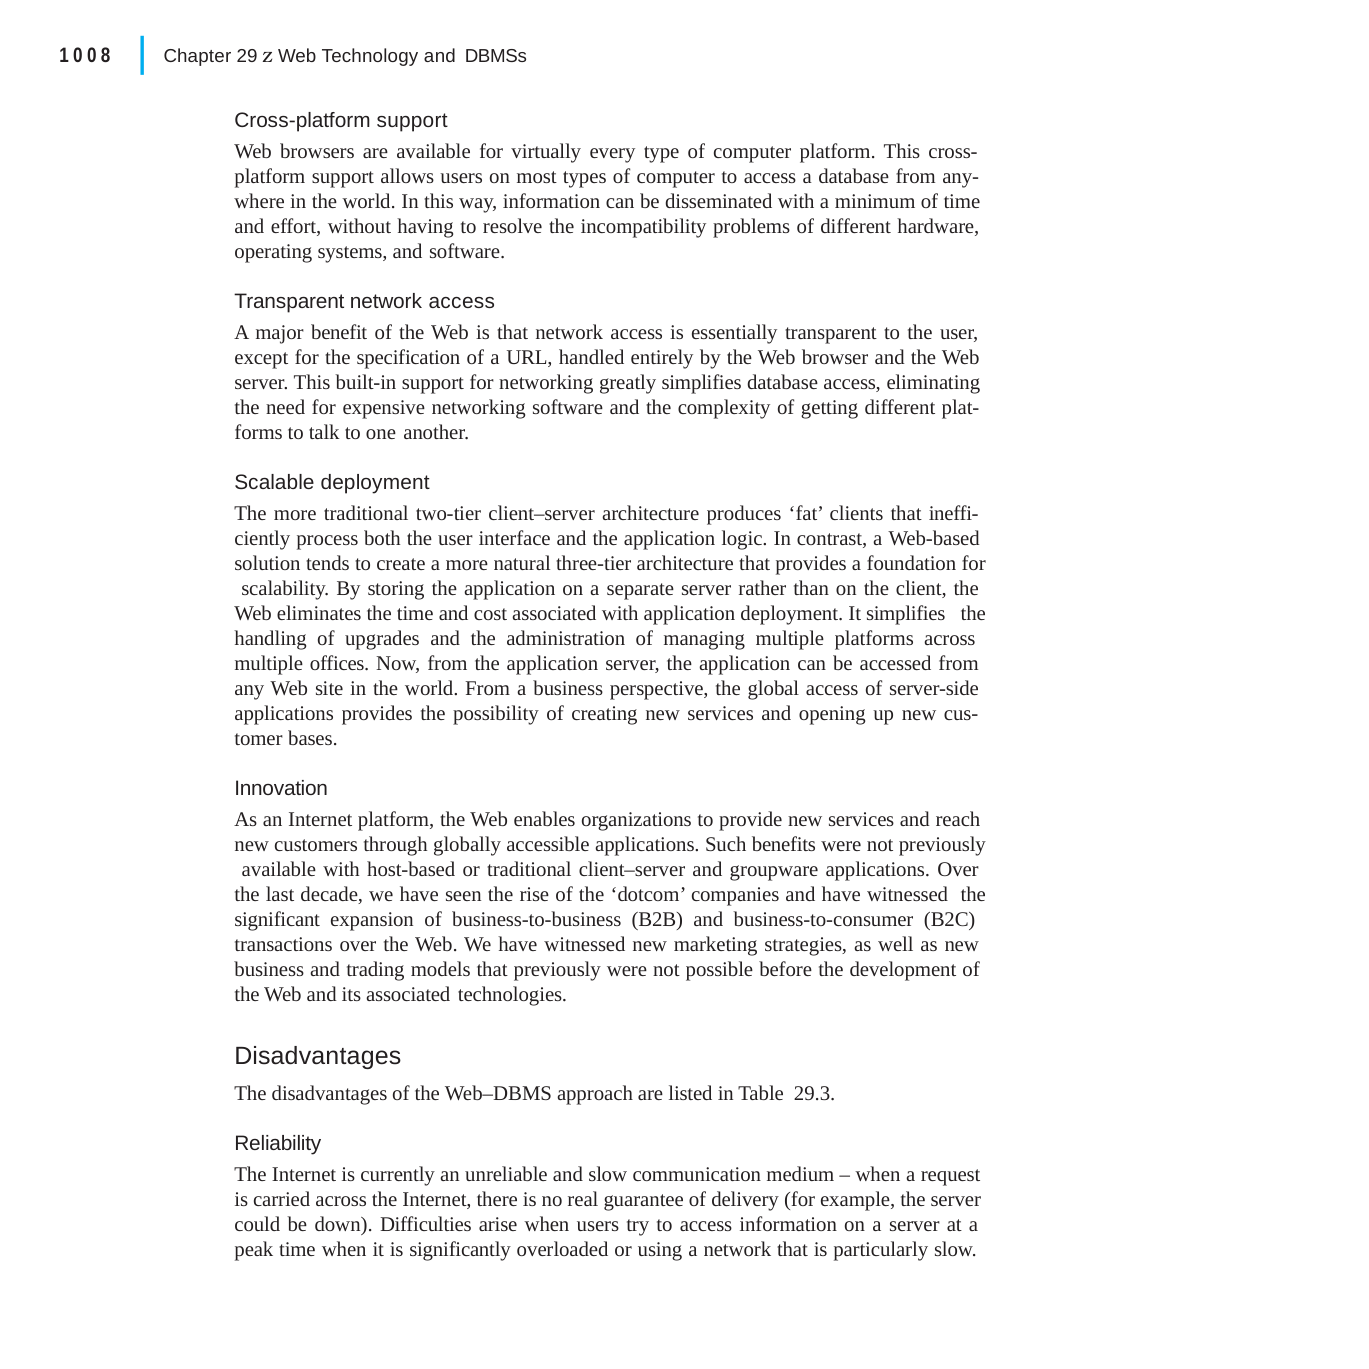

|
1008
Chapter 29 z Web Technology and DBMSs
Cross-platform support
Web browsers are available for virtually every type of computer platform. This cross-  platform support allows users on most types of computer to access a database from any-  where in the world. In this way, information can be disseminated with a minimum of time  and effort, without having to resolve the incompatibility problems of different hardware,  operating systems, and software.

Transparent network access
A major benefit of the Web is that network access is essentially transparent to the user,  except for the specification of a URL, handled entirely by the Web browser and the Web  server. This built-in support for networking greatly simplifies database access, eliminating  the need for expensive networking software and the complexity of getting different plat-  forms to talk to one another.

Scalable deployment
The more traditional two-tier client–server architecture produces ‘fat’ clients that ineffi-  ciently process both the user interface and the application logic. In contrast, a Web-based  solution tends to create a more natural three-tier architecture that provides a foundation for  scalability. By storing the application on a separate server rather than on the client, the  Web eliminates the time and cost associated with application deployment. It simplifies   the handling of upgrades and the administration of managing multiple platforms across  multiple offices. Now, from the application server, the application can be accessed from  any Web site in the world. From a business perspective, the global access of server-side  applications provides the possibility of creating new services and opening up new cus-  tomer bases.

Innovation
As an Internet platform, the Web enables organizations to provide new services and reach  new customers through globally accessible applications. Such benefits were not previously  available with host-based or traditional client–server and groupware applications. Over  the last decade, we have seen the rise of the ‘dotcom’ companies and have witnessed  the significant expansion of business-to-business (B2B) and business-to-consumer (B2C)  transactions over the Web. We have witnessed new marketing strategies, as well as new  business and trading models that previously were not possible before the development of  the Web and its associated technologies.

Disadvantages
The disadvantages of the Web–DBMS approach are listed in Table 29.3.

Reliability
The Internet is currently an unreliable and slow communication medium – when a request  is carried across the Internet, there is no real guarantee of delivery (for example, the server  could be down). Difficulties arise when users try to access information on a server at a  peak time when it is significantly overloaded or using a network that is particularly slow.